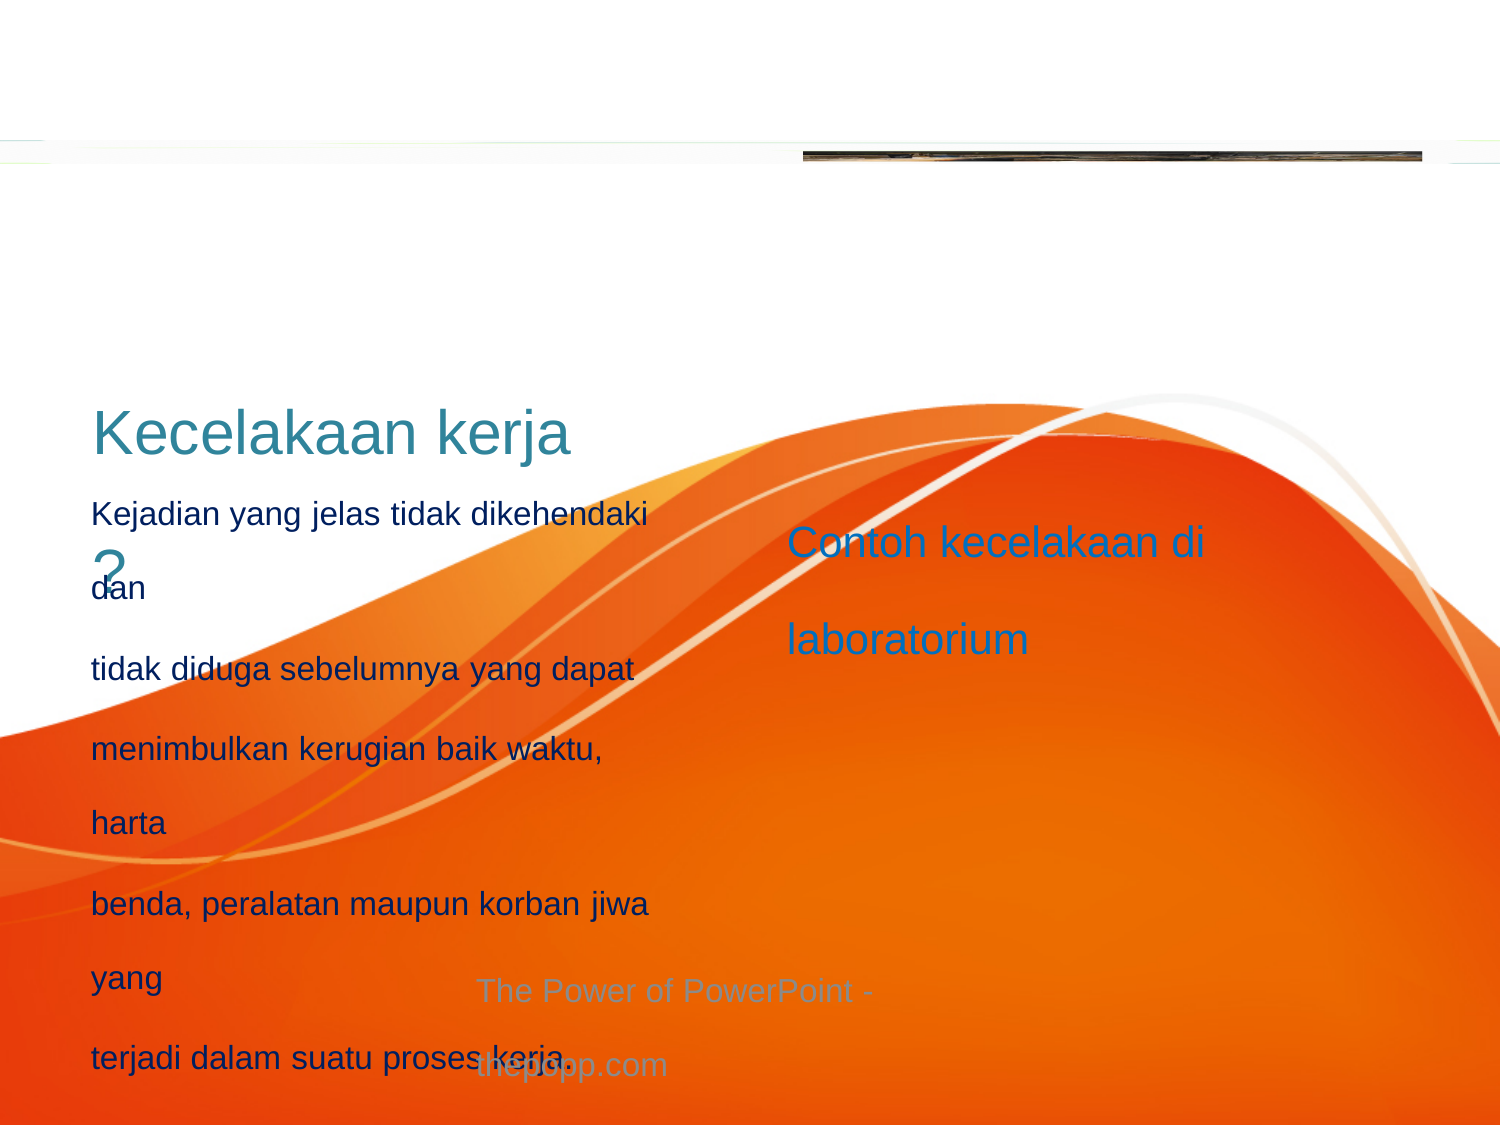

Kecelakaan kerja ?
Kejadian yang jelas tidak dikehendaki dan
tidak diduga sebelumnya yang dapat
menimbulkan kerugian baik waktu, harta
benda, peralatan maupun korban jiwa yang
terjadi dalam suatu proses kerja.
Contoh kecelakaan di laboratorium
The Power of PowerPoint - thepopp.com